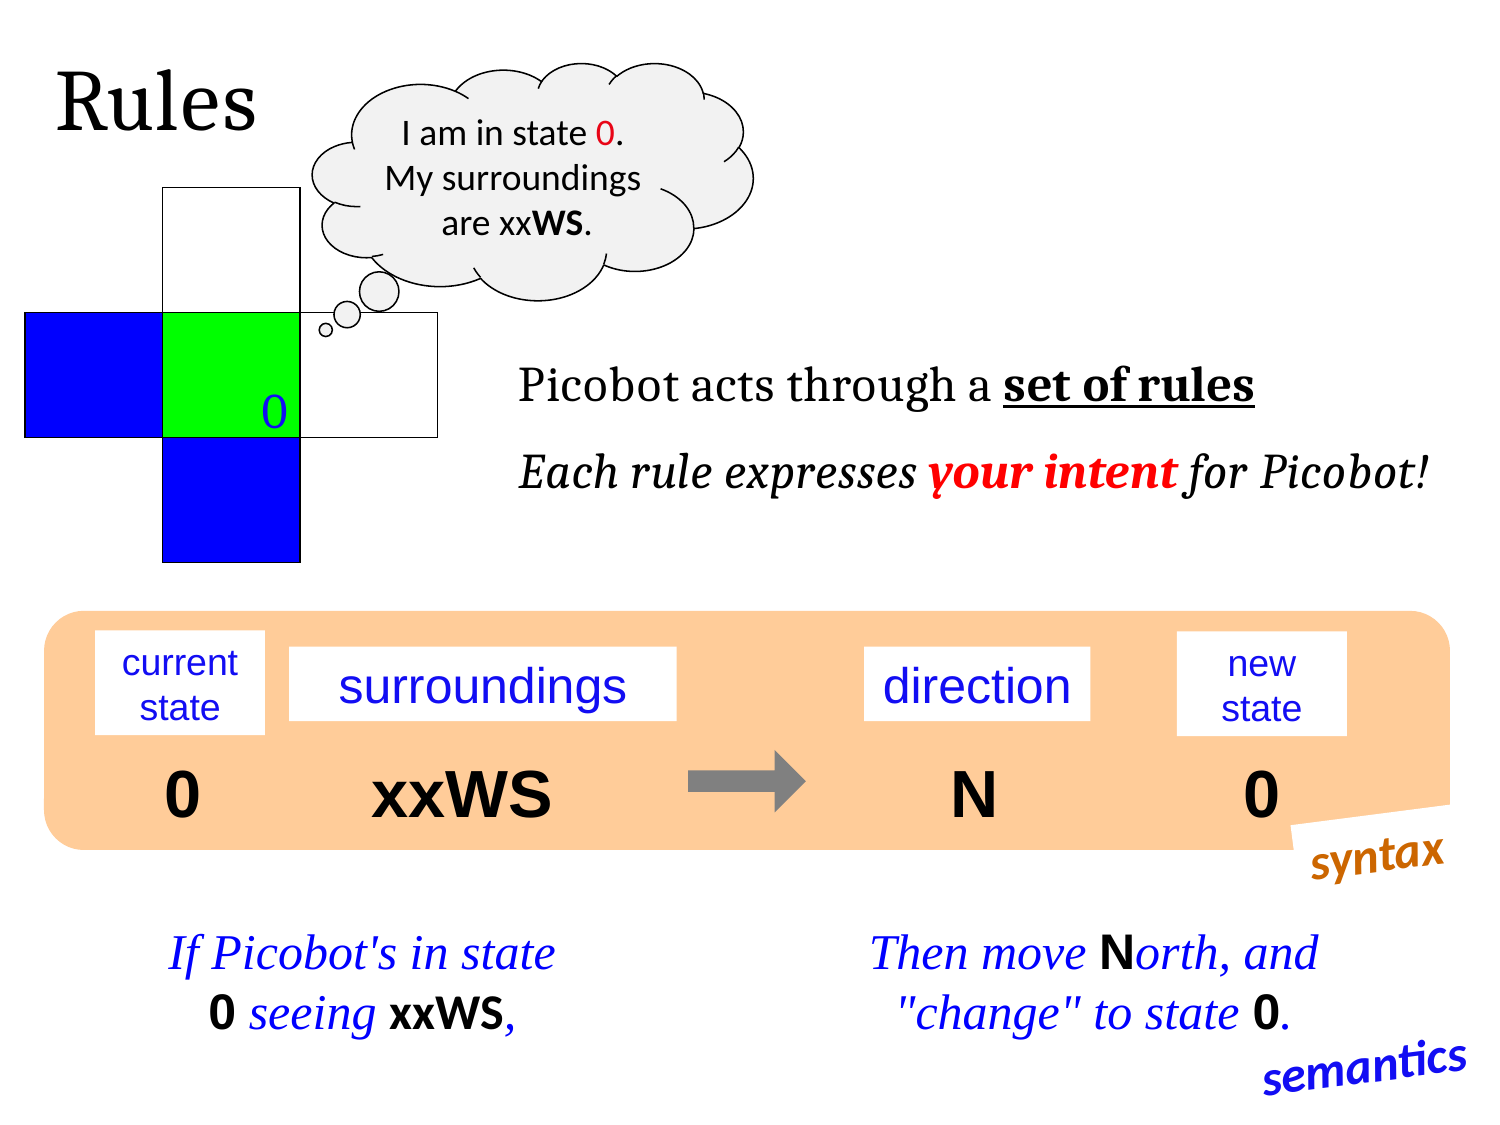

Rules
I am in state 0.
My surroundings
are xxWS.

Picobot acts through a set of rules
0
Each rule expresses your intent for Picobot!

current state
new state
surroundings
direction
0
xxWS
N
0

syntax
If Picobot's in state 0 seeing xxWS,
Then move North, and "change" to state 0.
semantics